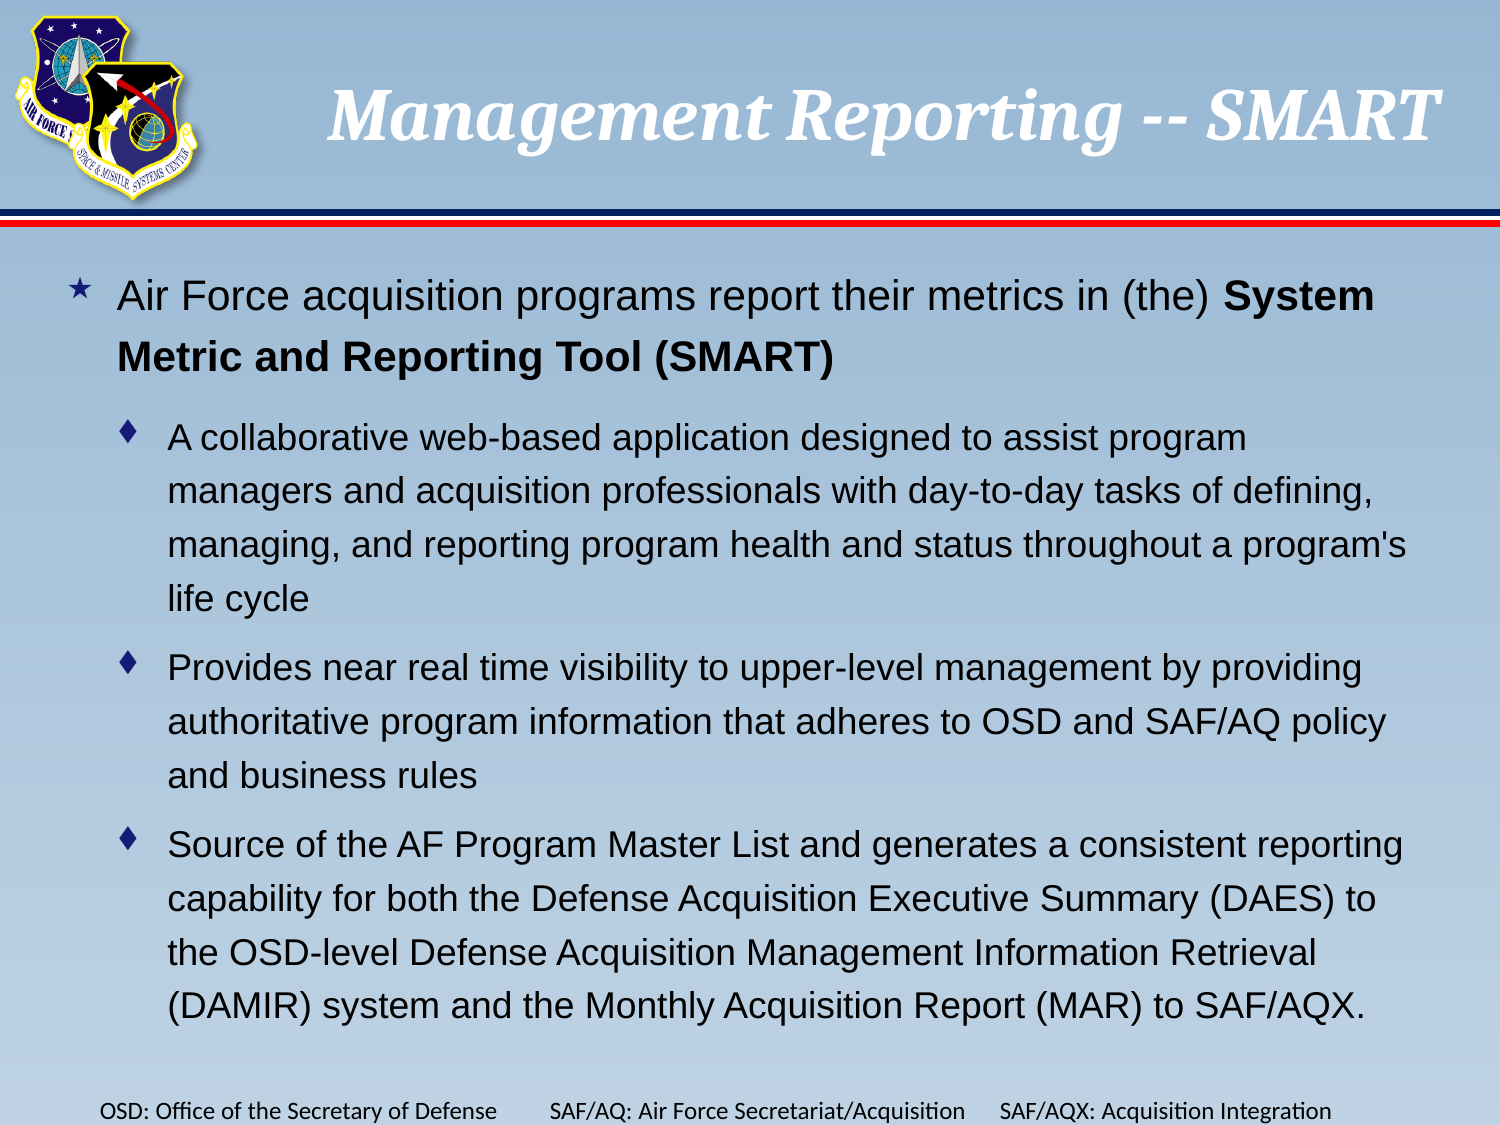

# Management Reporting -- SMART
Air Force acquisition programs report their metrics in (the) System Metric and Reporting Tool (SMART)
A collaborative web-based application designed to assist program managers and acquisition professionals with day-to-day tasks of defining, managing, and reporting program health and status throughout a program's life cycle
Provides near real time visibility to upper-level management by providing authoritative program information that adheres to OSD and SAF/AQ policy and business rules
Source of the AF Program Master List and generates a consistent reporting capability for both the Defense Acquisition Executive Summary (DAES) to the OSD-level Defense Acquisition Management Information Retrieval (DAMIR) system and the Monthly Acquisition Report (MAR) to SAF/AQX.

OSD: Office of the Secretary of Defense	SAF/AQ: Air Force Secretariat/Acquisition	SAF/AQX: Acquisition Integration